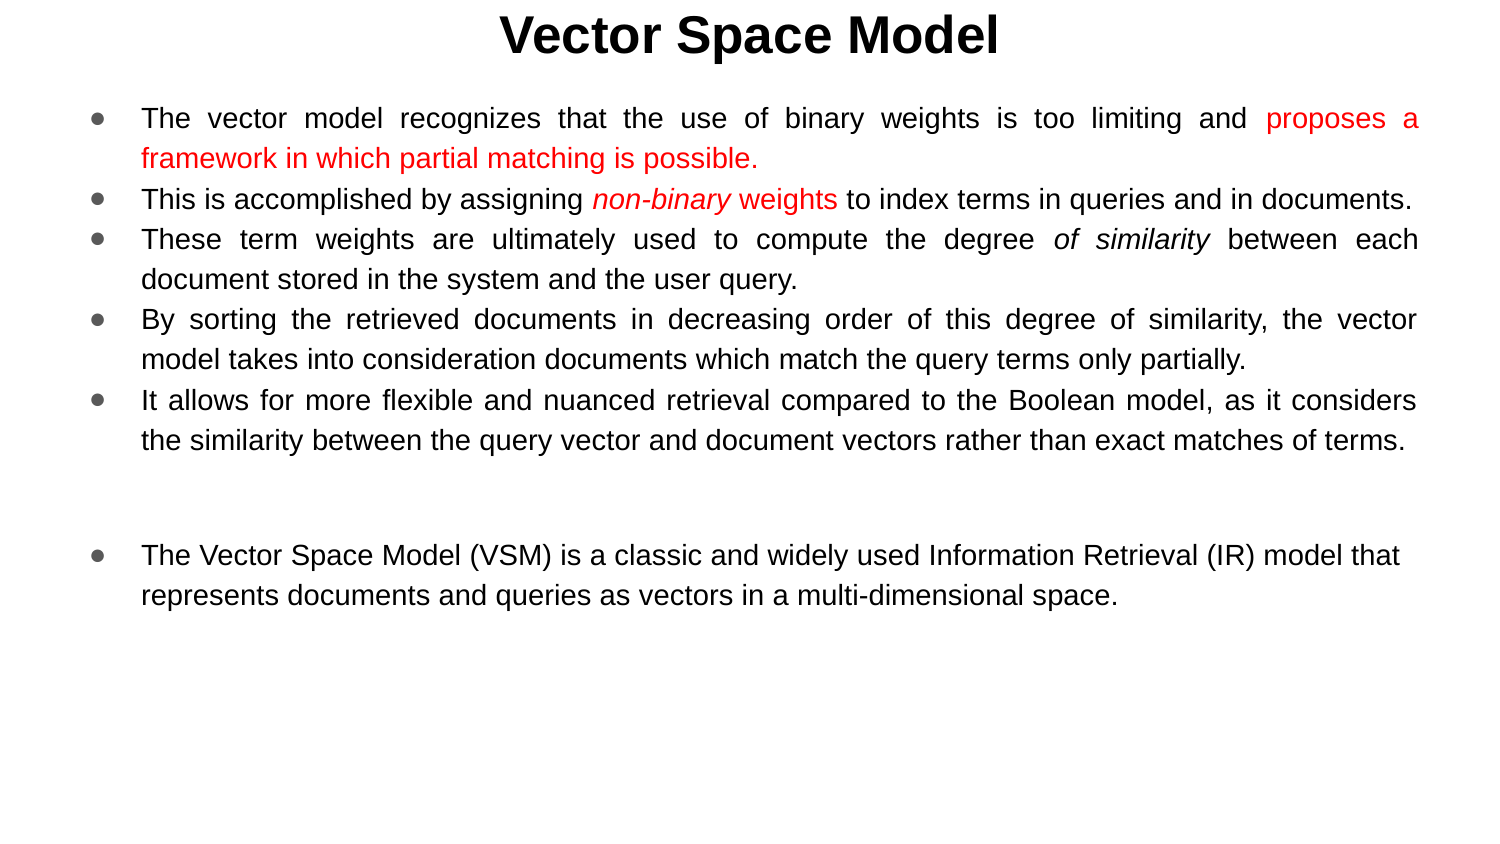

# Vector Space Model
The vector model recognizes that the use of binary weights is too limiting and proposes a framework in which partial matching is possible.
This is accomplished by assigning non-binary weights to index terms in queries and in documents.
These term weights are ultimately used to compute the degree of similarity between each document stored in the system and the user query.
By sorting the retrieved documents in decreasing order of this degree of similarity, the vector model takes into consideration documents which match the query terms only partially.
It allows for more flexible and nuanced retrieval compared to the Boolean model, as it considers the similarity between the query vector and document vectors rather than exact matches of terms.

The Vector Space Model (VSM) is a classic and widely used Information Retrieval (IR) model that represents documents and queries as vectors in a multi-dimensional space.